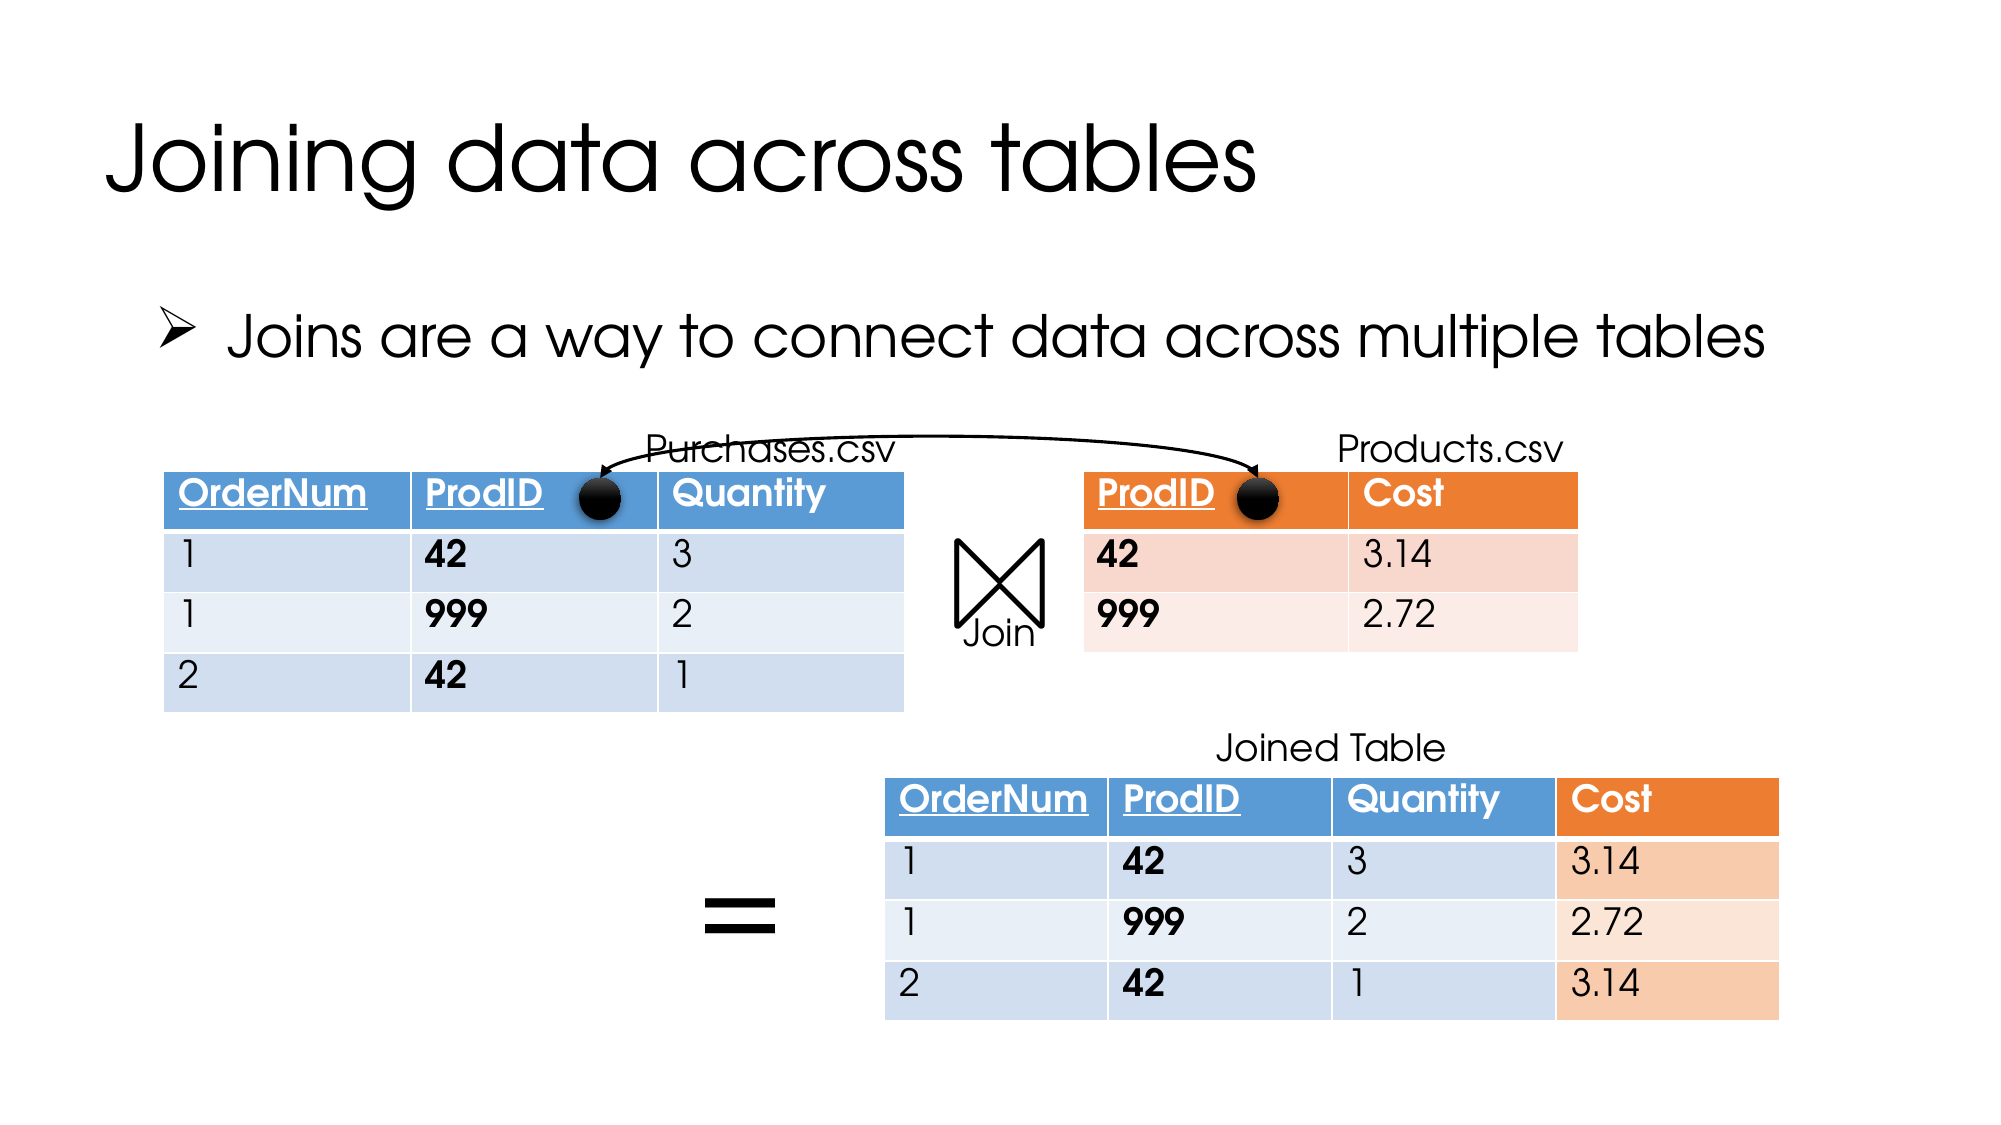

# Joining data across tables
Joins are a way to connect data across multiple tables
Purchases.csv
Products.csv
| OrderNum | ProdID | Quantity |
| --- | --- | --- |
| 1 | 42 | 3 |
| 1 | 999 | 2 |
| 2 | 42 | 1 |
| ProdID | Cost |
| --- | --- |
| 42 | 3.14 |
| 999 | 2.72 |

⨝
Join
Joined Table
| OrderNum | ProdID | Quantity | Cost |
| --- | --- | --- | --- |
| 1 | 42 | 3 | 3.14 |
| 1 | 999 | 2 | 2.72 |
| 2 | 42 | 1 | 3.14 |
=